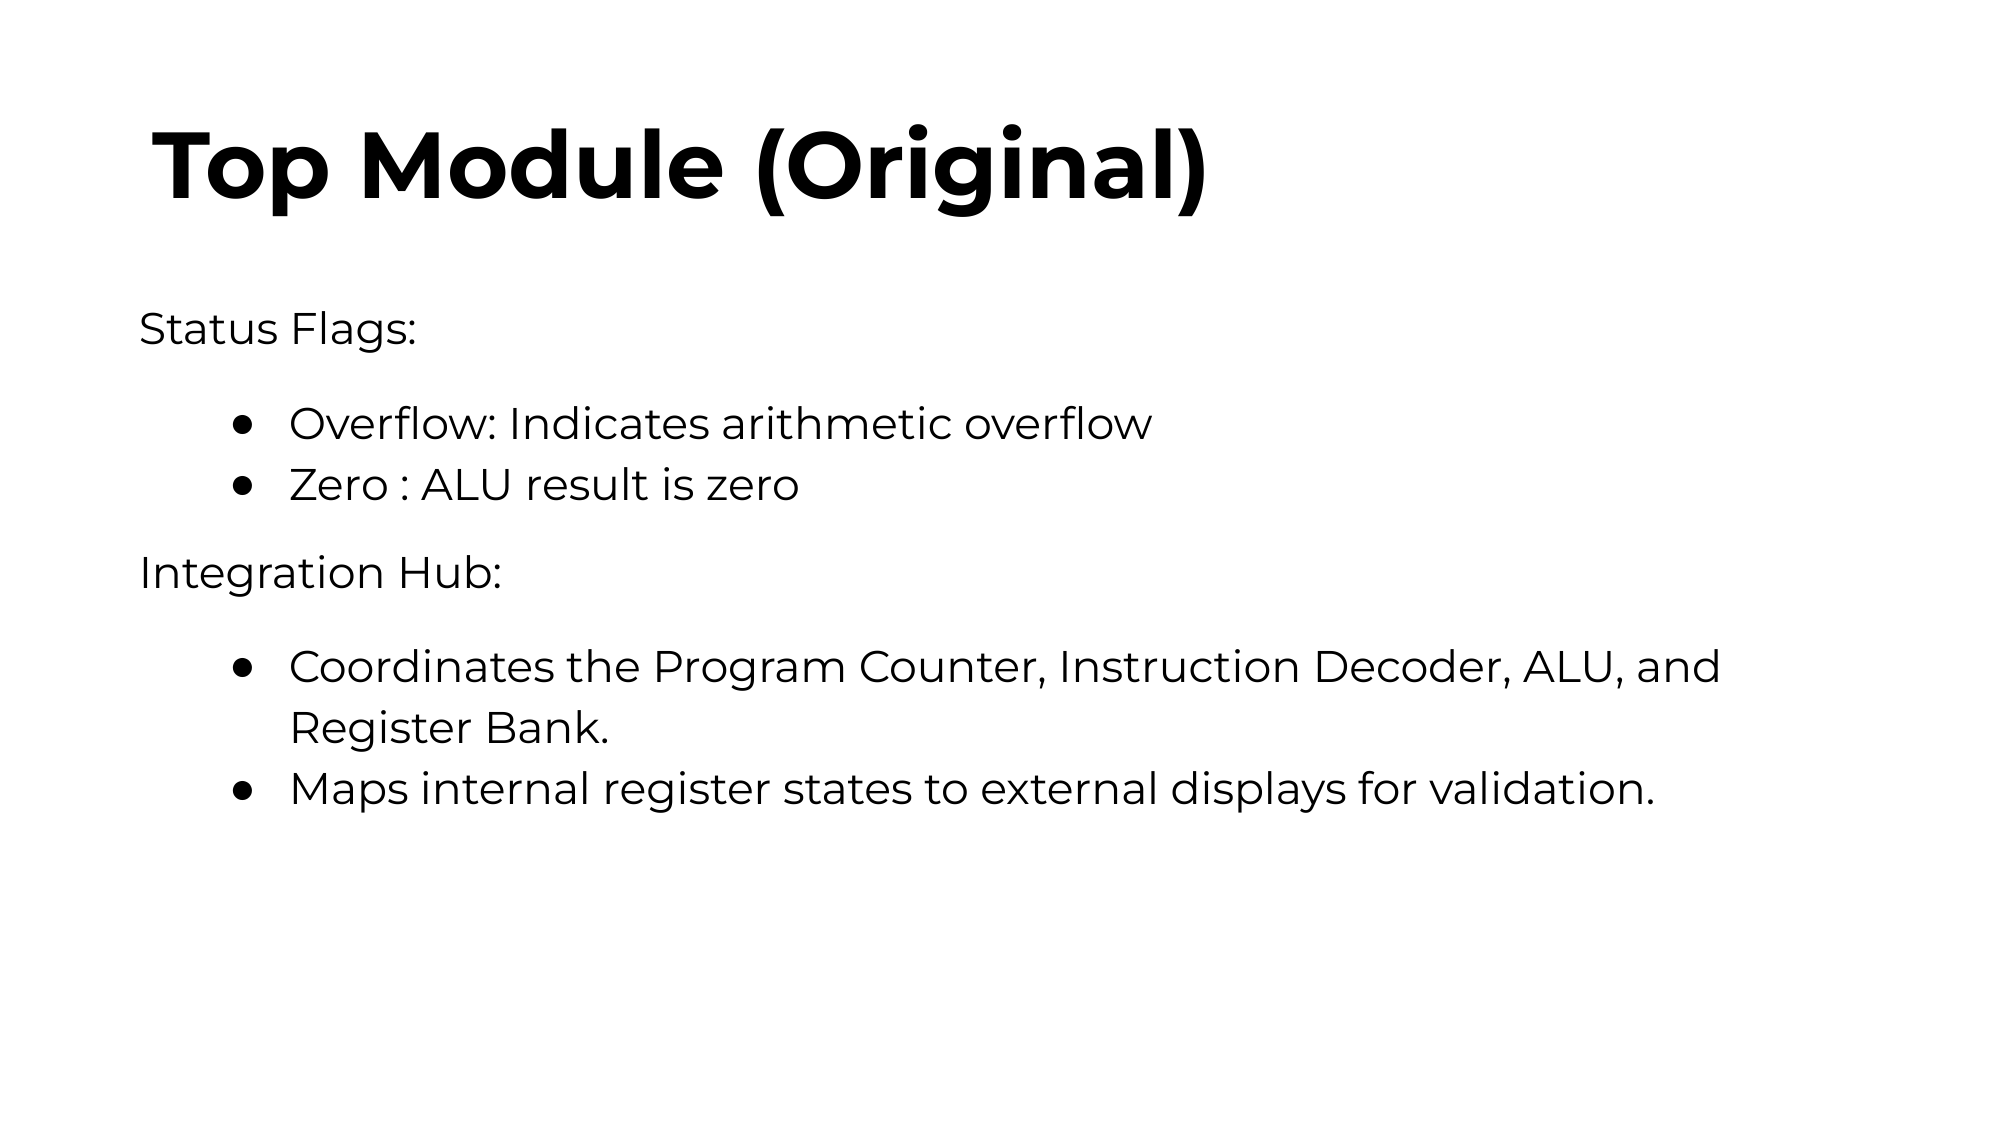

# Top Module (Original)
Status Flags:
Overflow: Indicates arithmetic overflow
Zero : ALU result is zero
Integration Hub:
Coordinates the Program Counter, Instruction Decoder, ALU, and Register Bank.
Maps internal register states to external displays for validation.